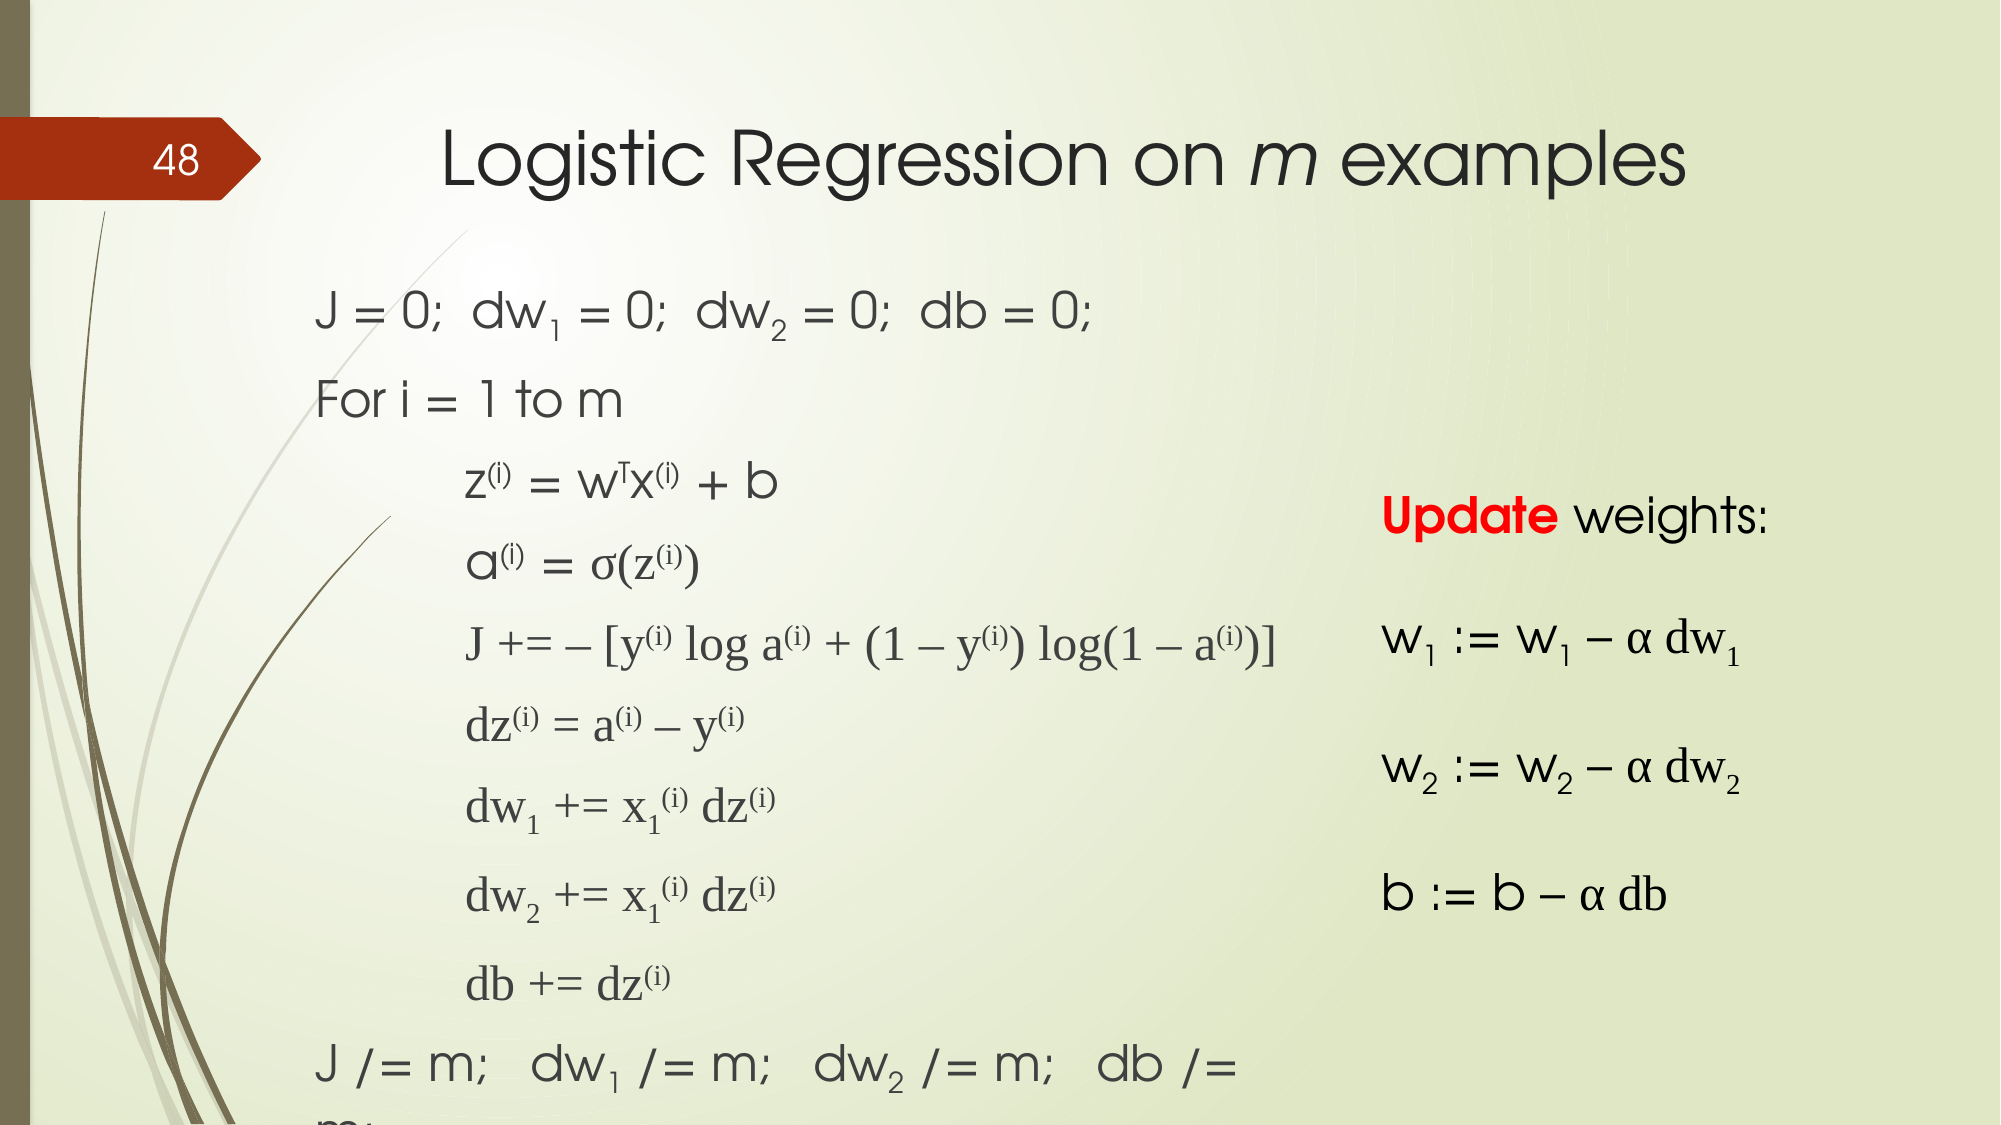

# Logistic Regression on m examples
48
J = 0;  dw1 = 0;  dw2 = 0;  db = 0;
For i = 1 to m
	z(i) = wTx(i) + b
	a(i) = σ(z(i))
	J += – [y(i) log a(i) + (1 – y(i)) log(1 – a(i))]
	dz(i) = a(i) – y(i)
	dw1 += x1(i) dz(i)
	dw2 += x1(i) dz(i)
	db += dz(i)
J /= m;   dw1 /= m;   dw2 /= m;   db /= m;
Update weights:

w1 := w1 – α dw1

w2 := w2 – α dw2

b := b – α db